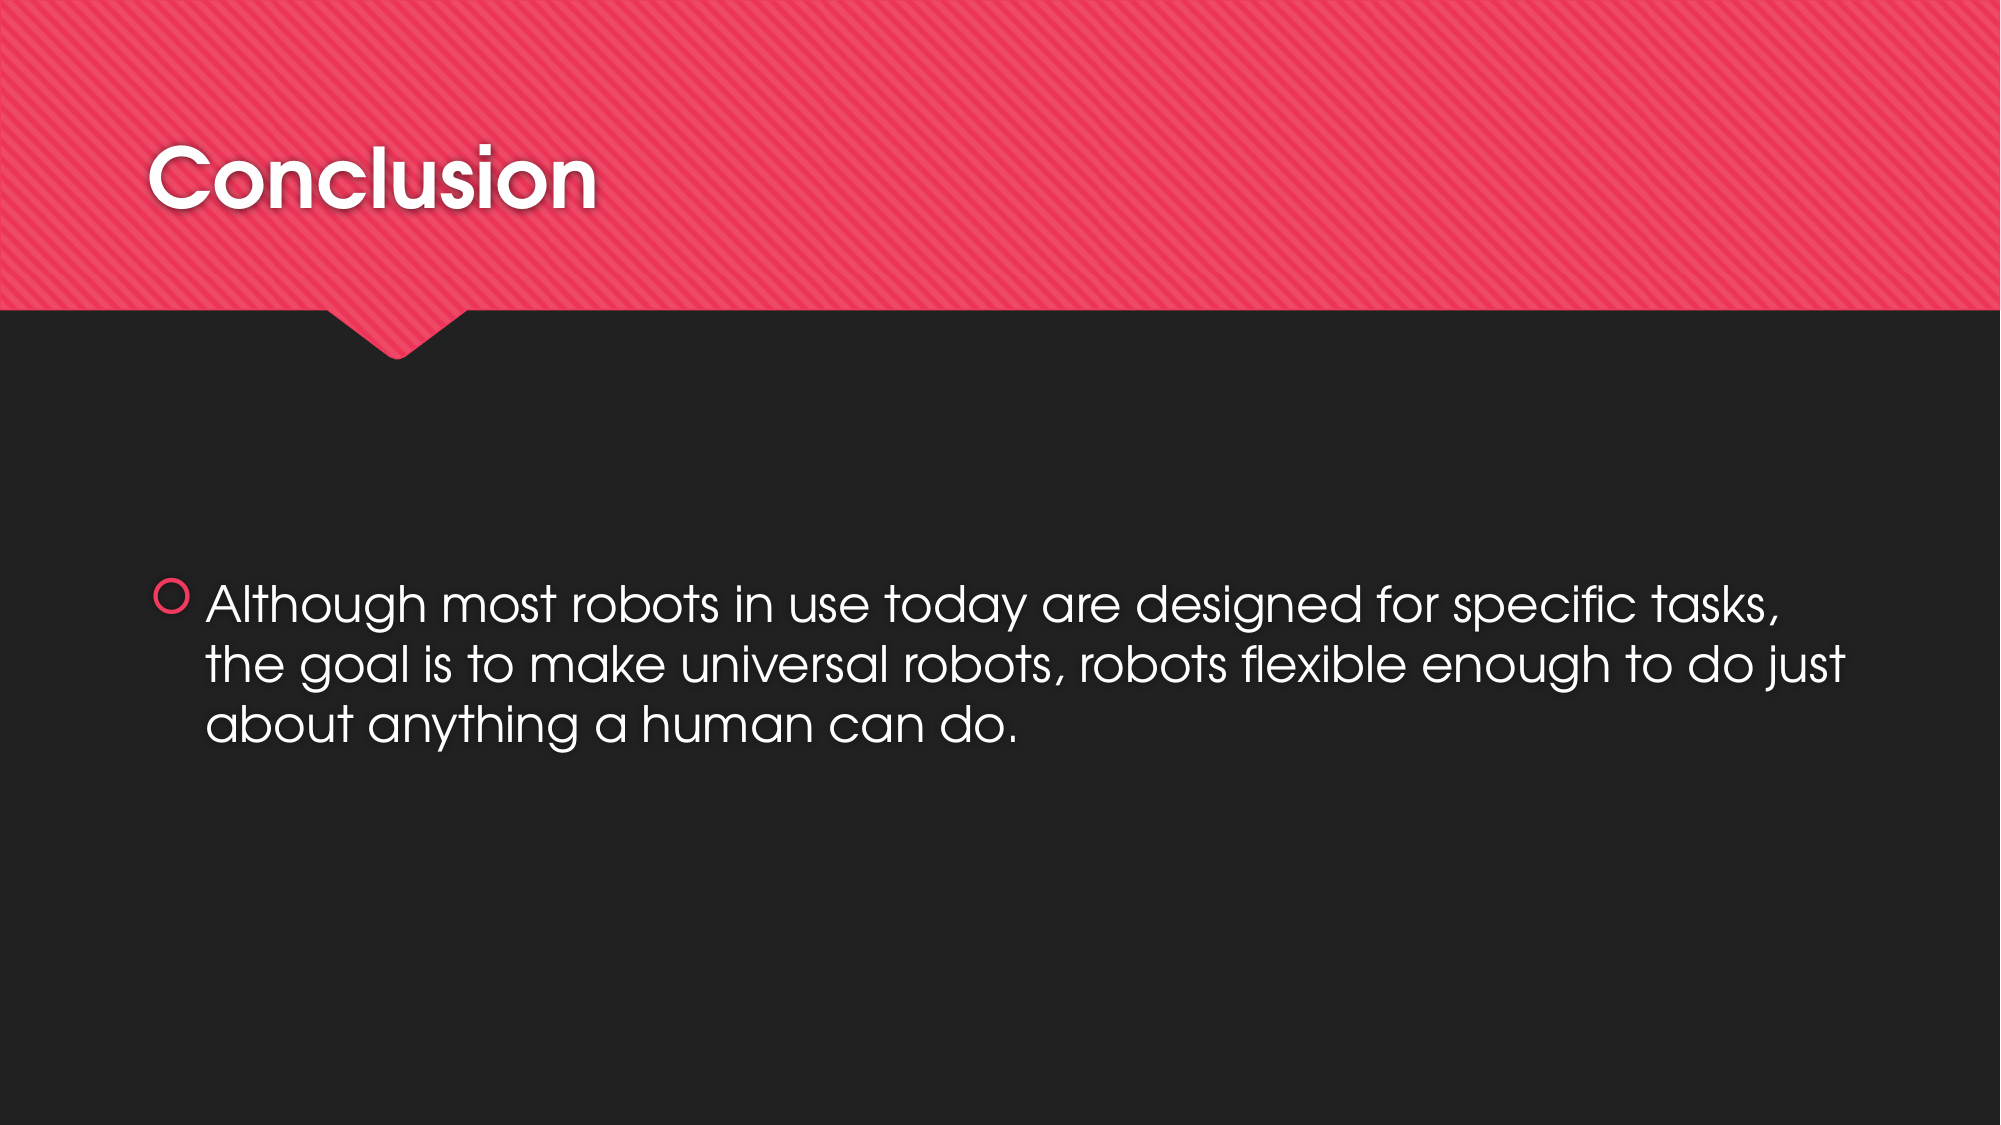

# Conclusion
Although most robots in use today are designed for specific tasks, the goal is to make universal robots, robots flexible enough to do just about anything a human can do.